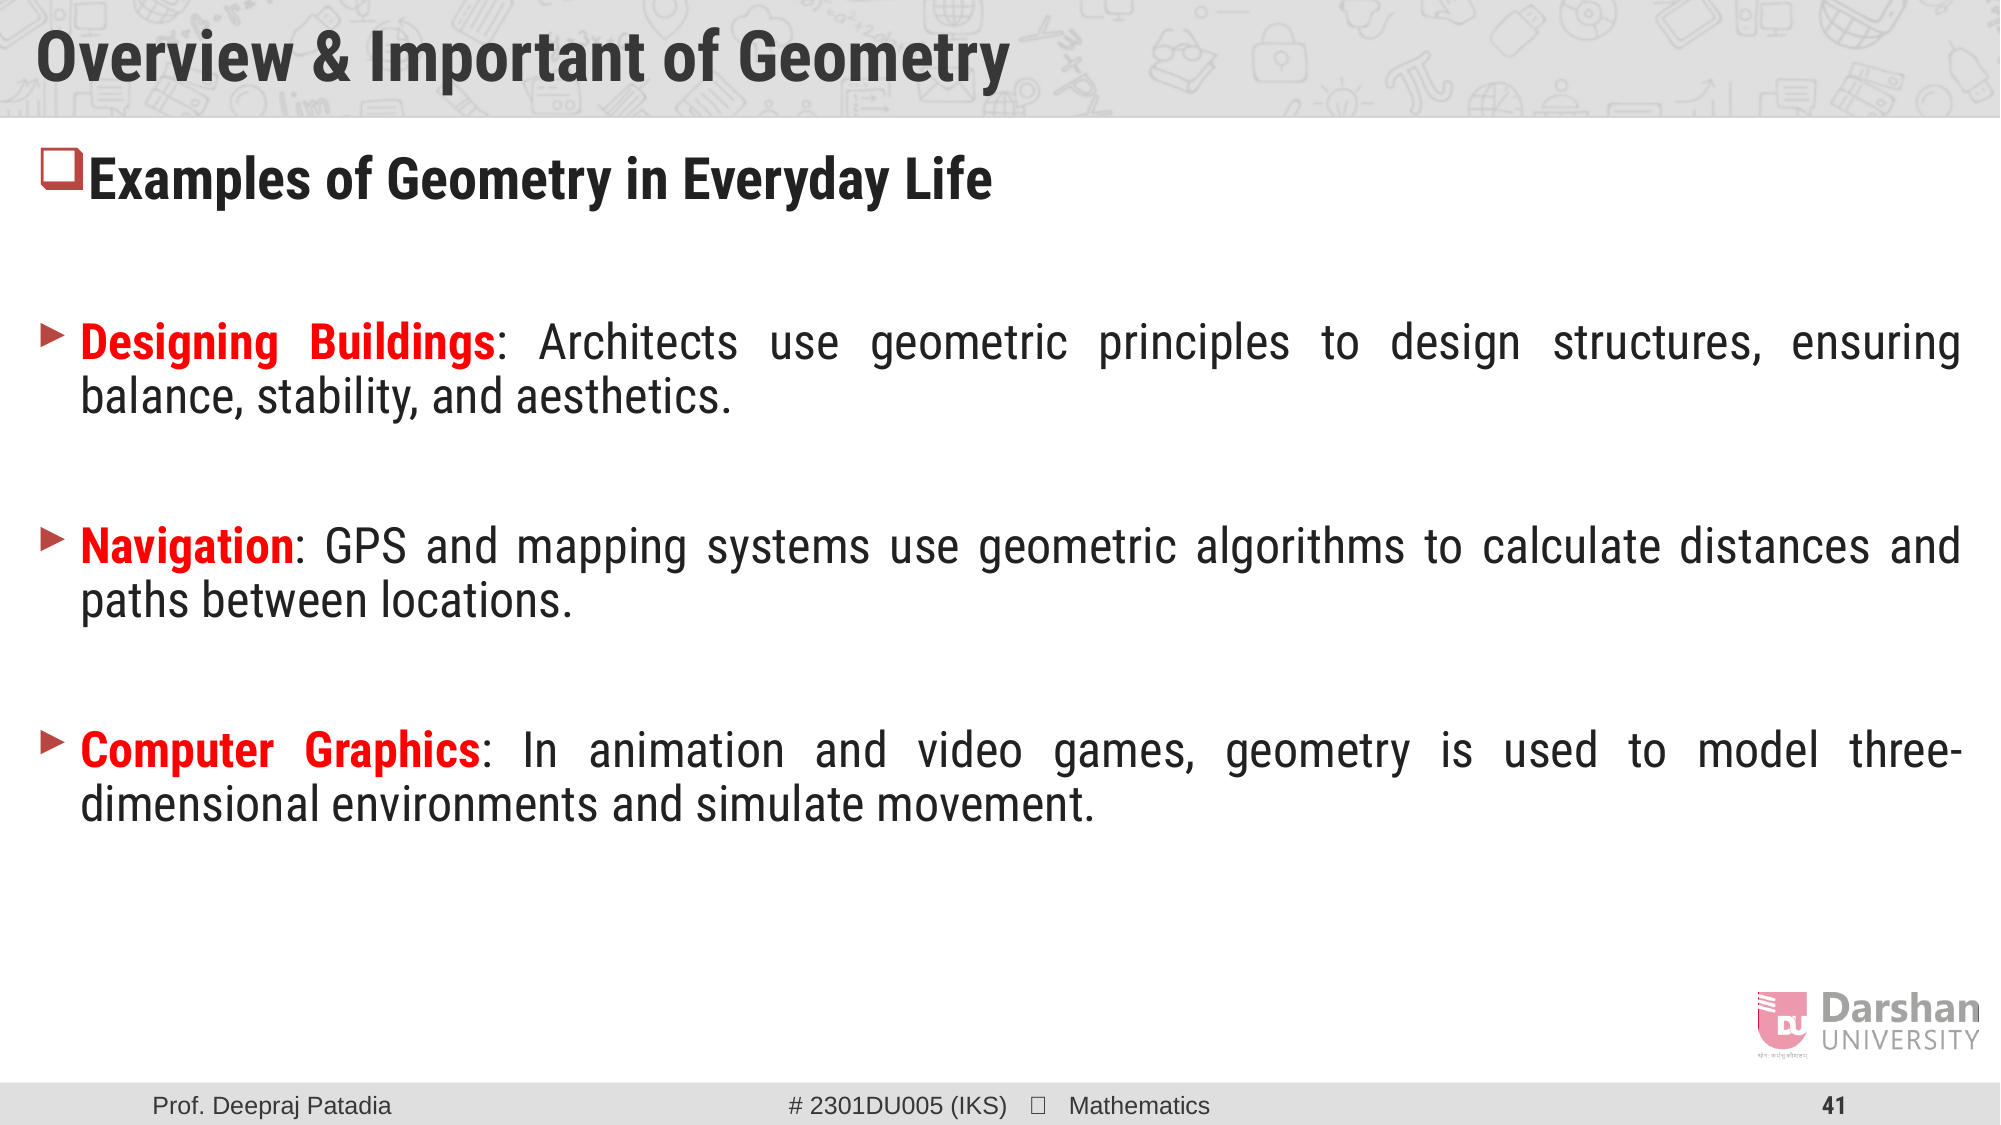

# Overview & Important of Geometry
Examples of Geometry in Everyday Life

Designing Buildings: Architects use geometric principles to design structures, ensuring balance, stability, and aesthetics.

Navigation: GPS and mapping systems use geometric algorithms to calculate distances and paths between locations.

Computer Graphics: In animation and video games, geometry is used to model three-dimensional environments and simulate movement.